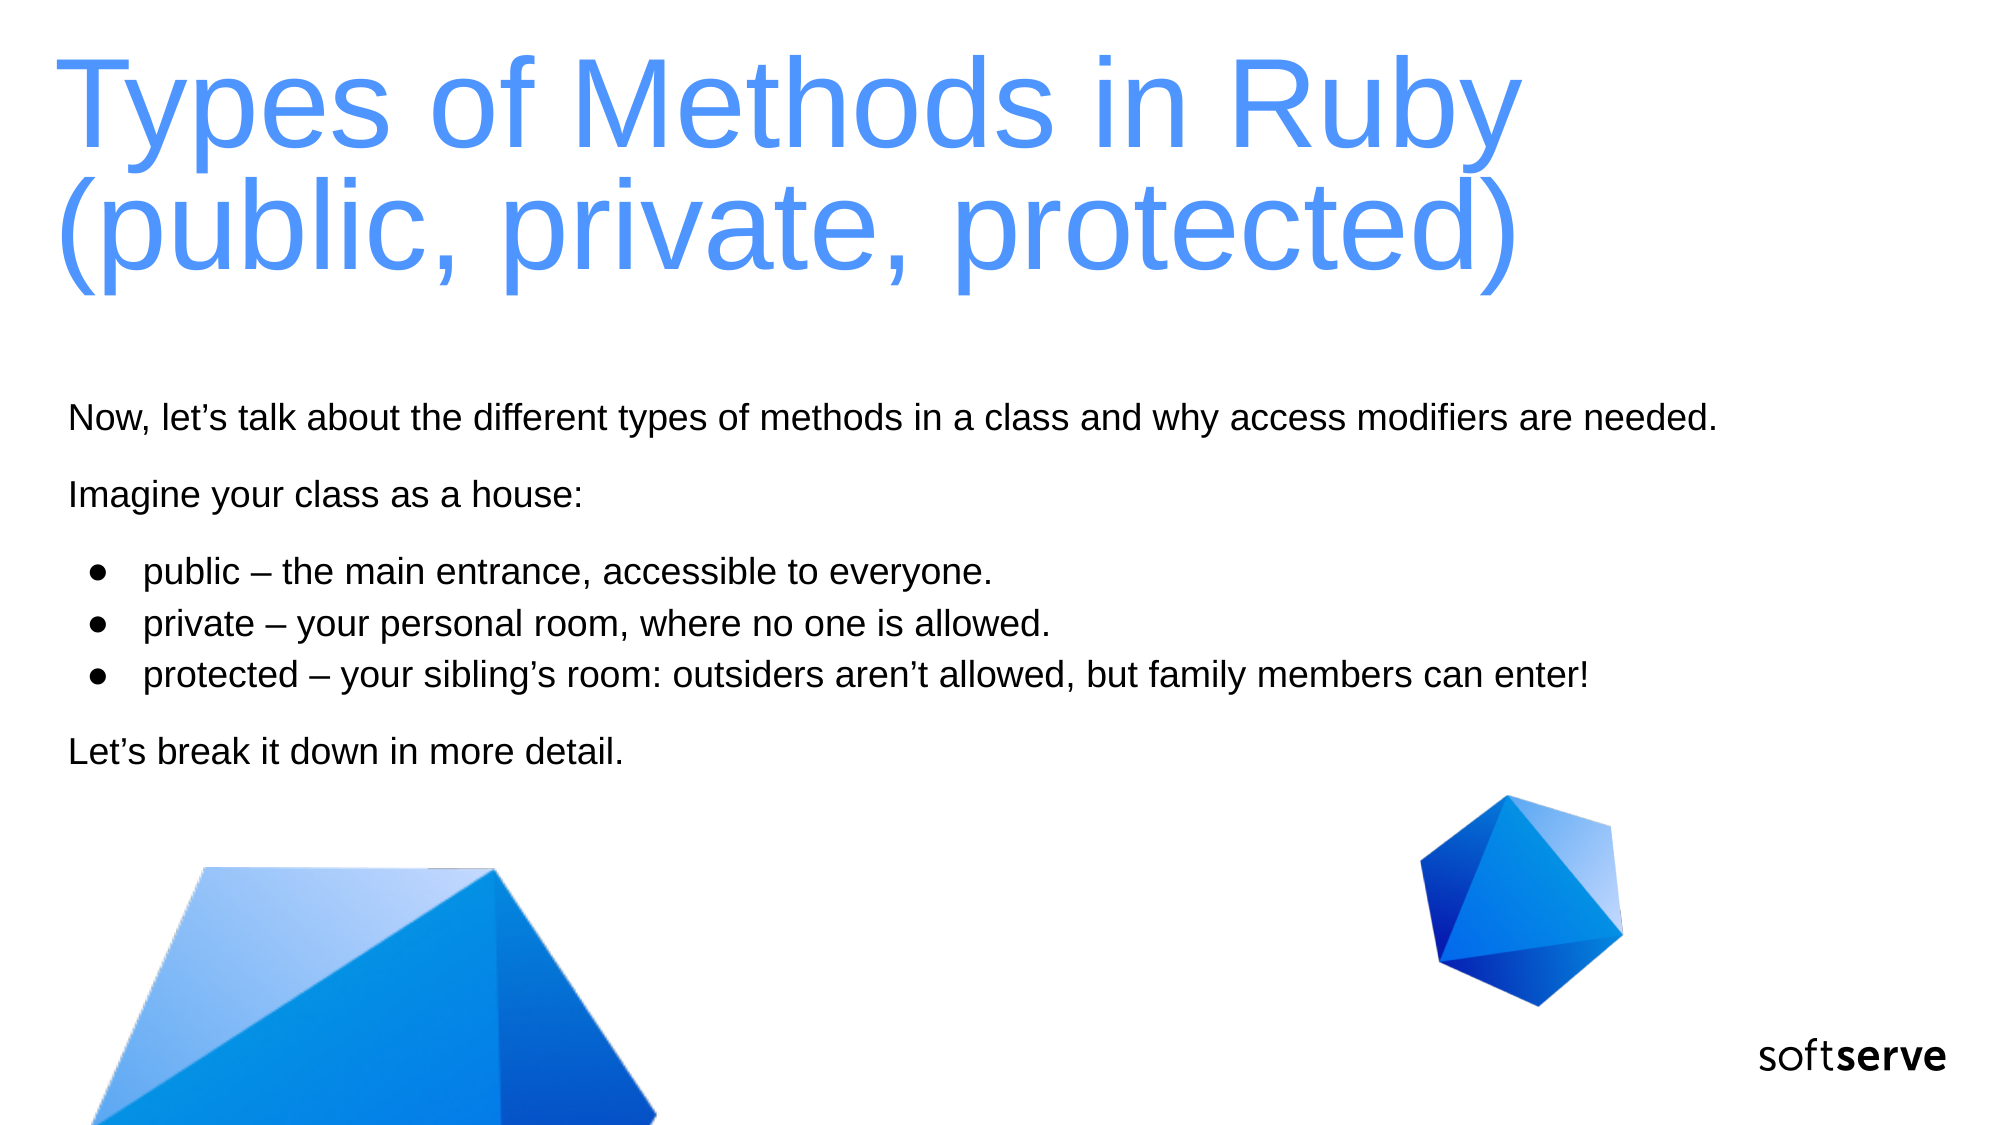

# Types of Methods in Ruby (public, private, protected)
Now, let’s talk about the different types of methods in a class and why access modifiers are needed.
Imagine your class as a house:
public – the main entrance, accessible to everyone.
private – your personal room, where no one is allowed.
protected – your sibling’s room: outsiders aren’t allowed, but family members can enter!
Let’s break it down in more detail.